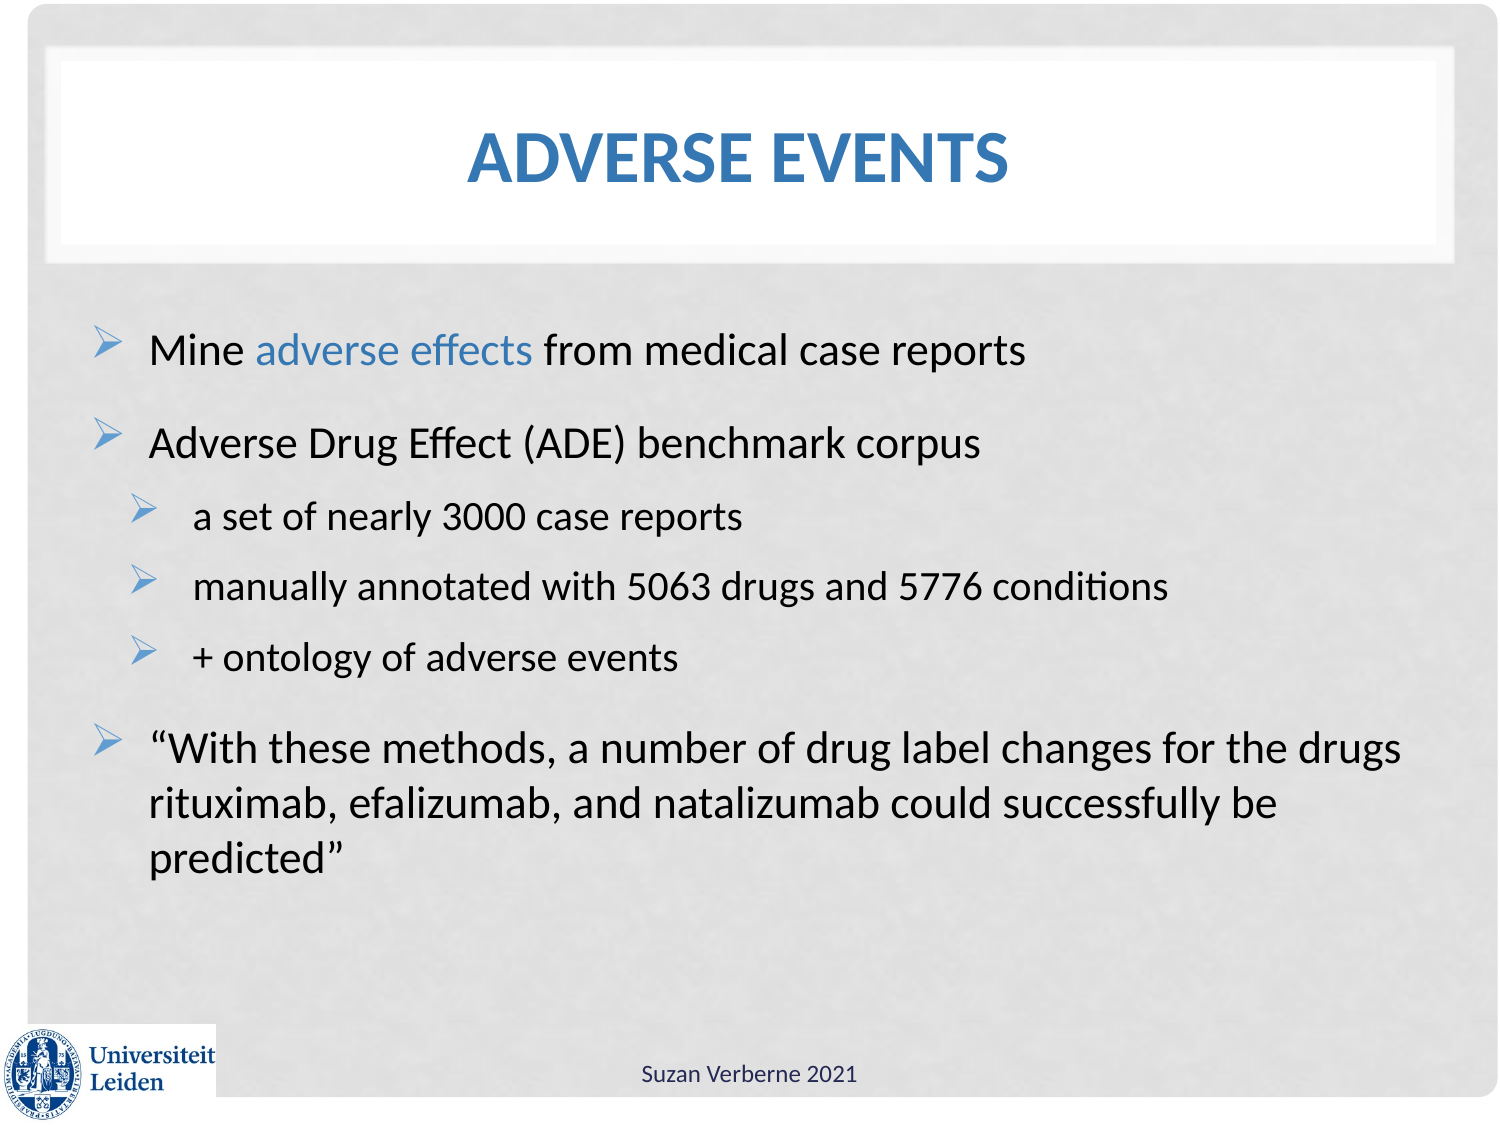

# Adverse events
Mine adverse effects from medical case reports
Adverse Drug Effect (ADE) benchmark corpus
a set of nearly 3000 case reports
manually annotated with 5063 drugs and 5776 conditions
+ ontology of adverse events
“With these methods, a number of drug label changes for the drugs rituximab, efalizumab, and natalizumab could successfully be predicted”

Suzan Verberne 2021